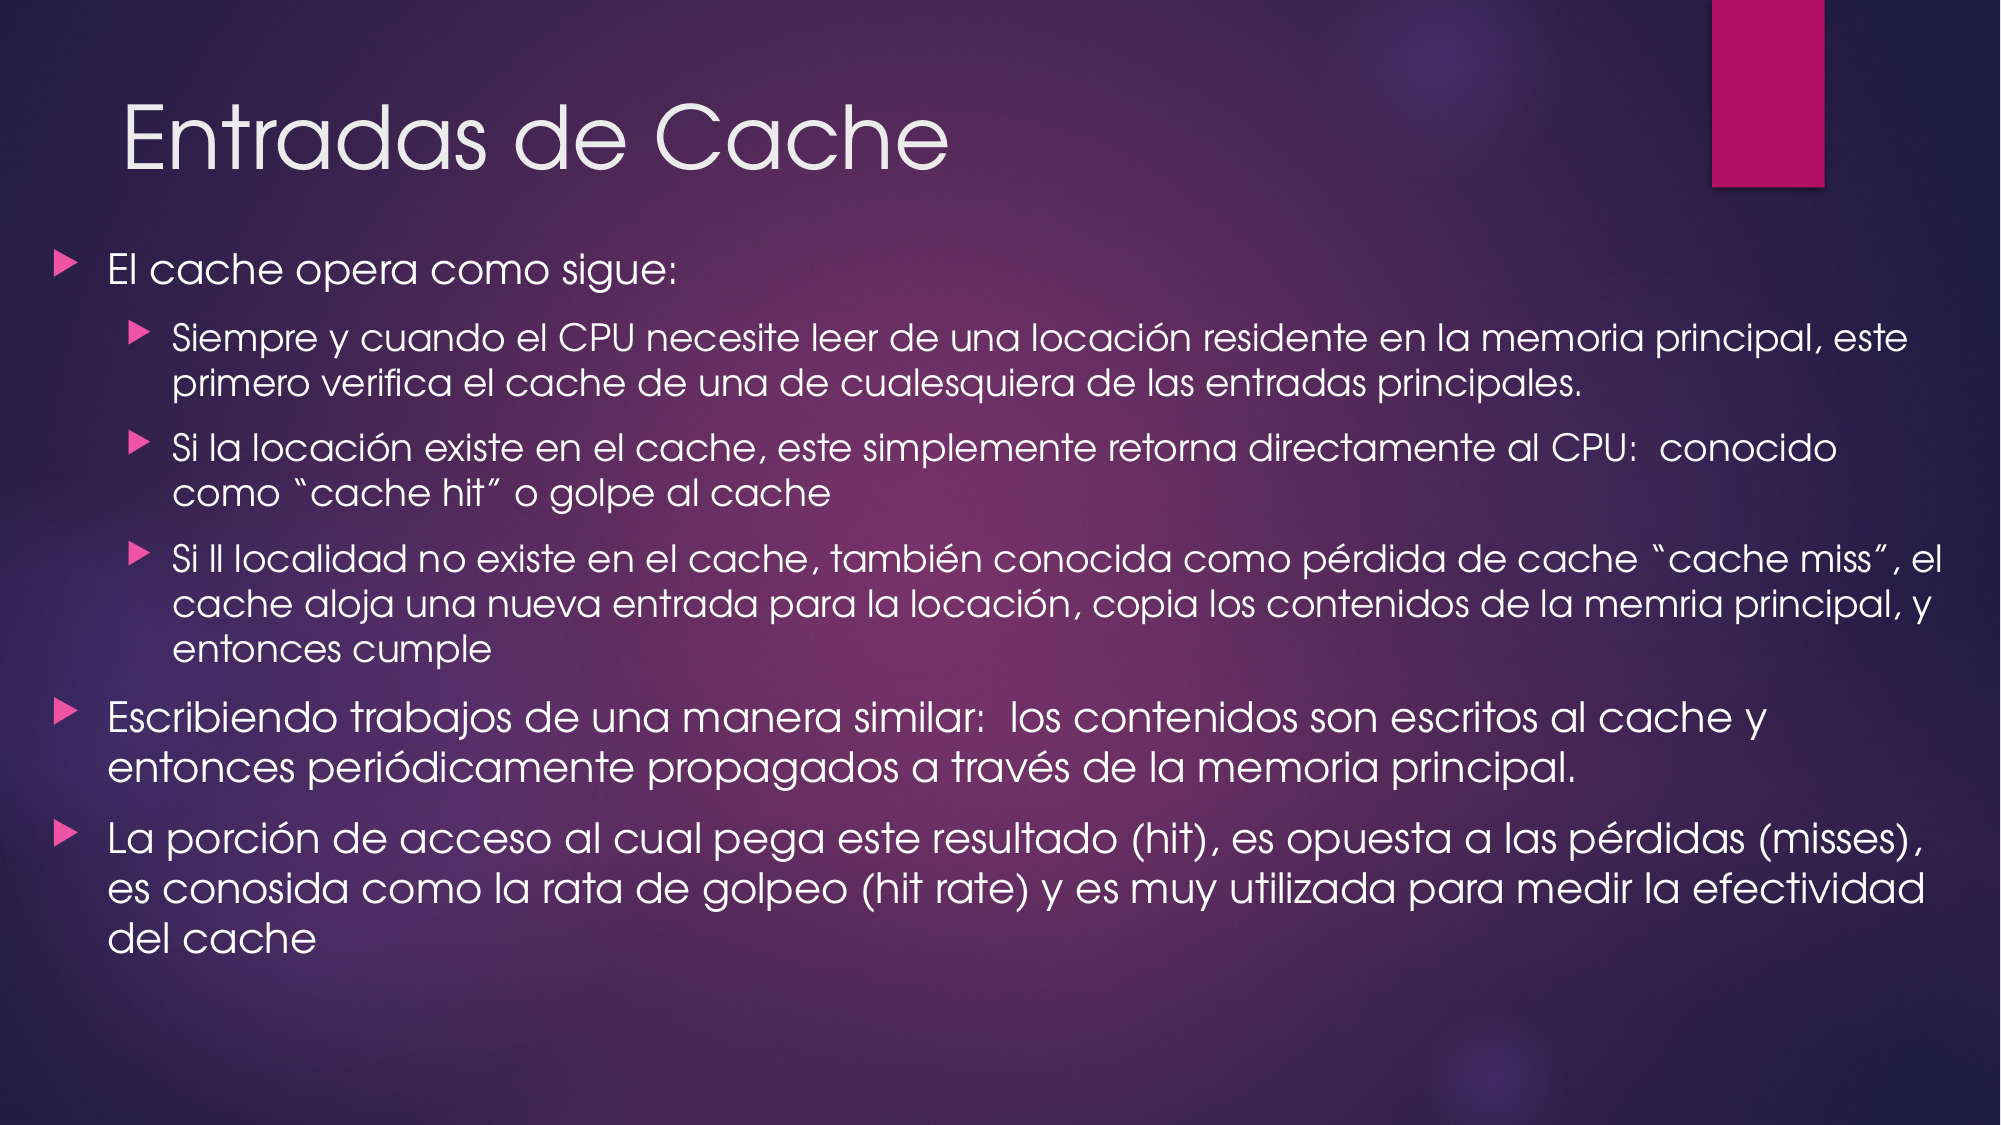

# Entradas de Cache
El cache opera como sigue:
Siempre y cuando el CPU necesite leer de una locación residente en la memoria principal, este primero verifica el cache de una de cualesquiera de las entradas principales.
Si la locación existe en el cache, este simplemente retorna directamente al CPU:  conocido como “cache hit” o golpe al cache
Si ll localidad no existe en el cache, también conocida como pérdida de cache “cache miss”, el cache aloja una nueva entrada para la locación, copia los contenidos de la memria principal, y entonces cumple
Escribiendo trabajos de una manera similar:  los contenidos son escritos al cache y entonces periódicamente propagados a través de la memoria principal.
La porción de acceso al cual pega este resultado (hit), es opuesta a las pérdidas (misses), es conosida como la rata de golpeo (hit rate) y es muy utilizada para medir la efectividad del cache